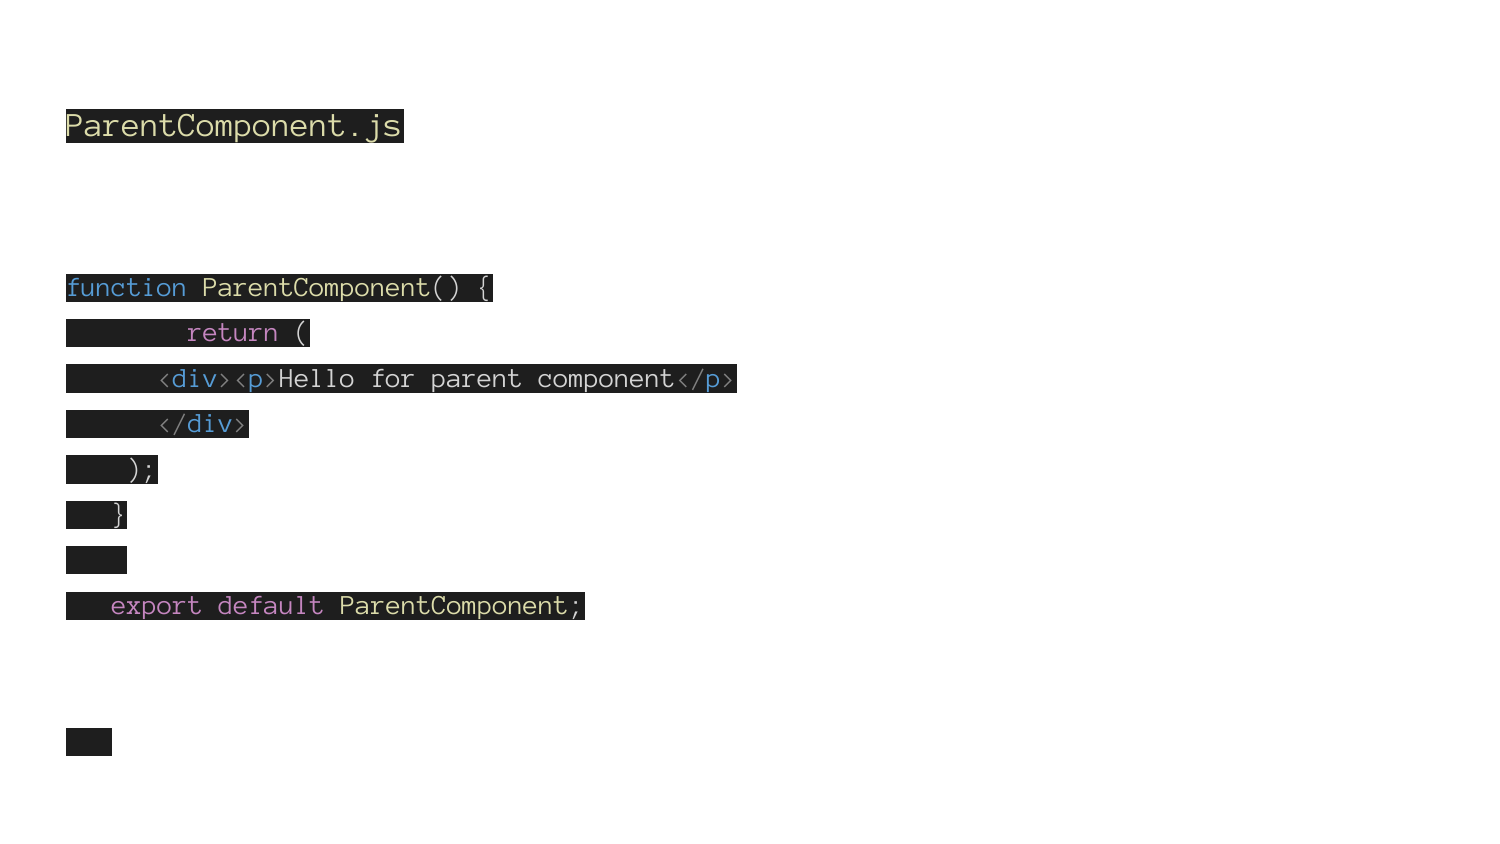

# ParentComponent.js

function ParentComponent() {
        return (
      <div><p>Hello for parent component</p>
      </div>
    );
   }

   export default ParentComponent;